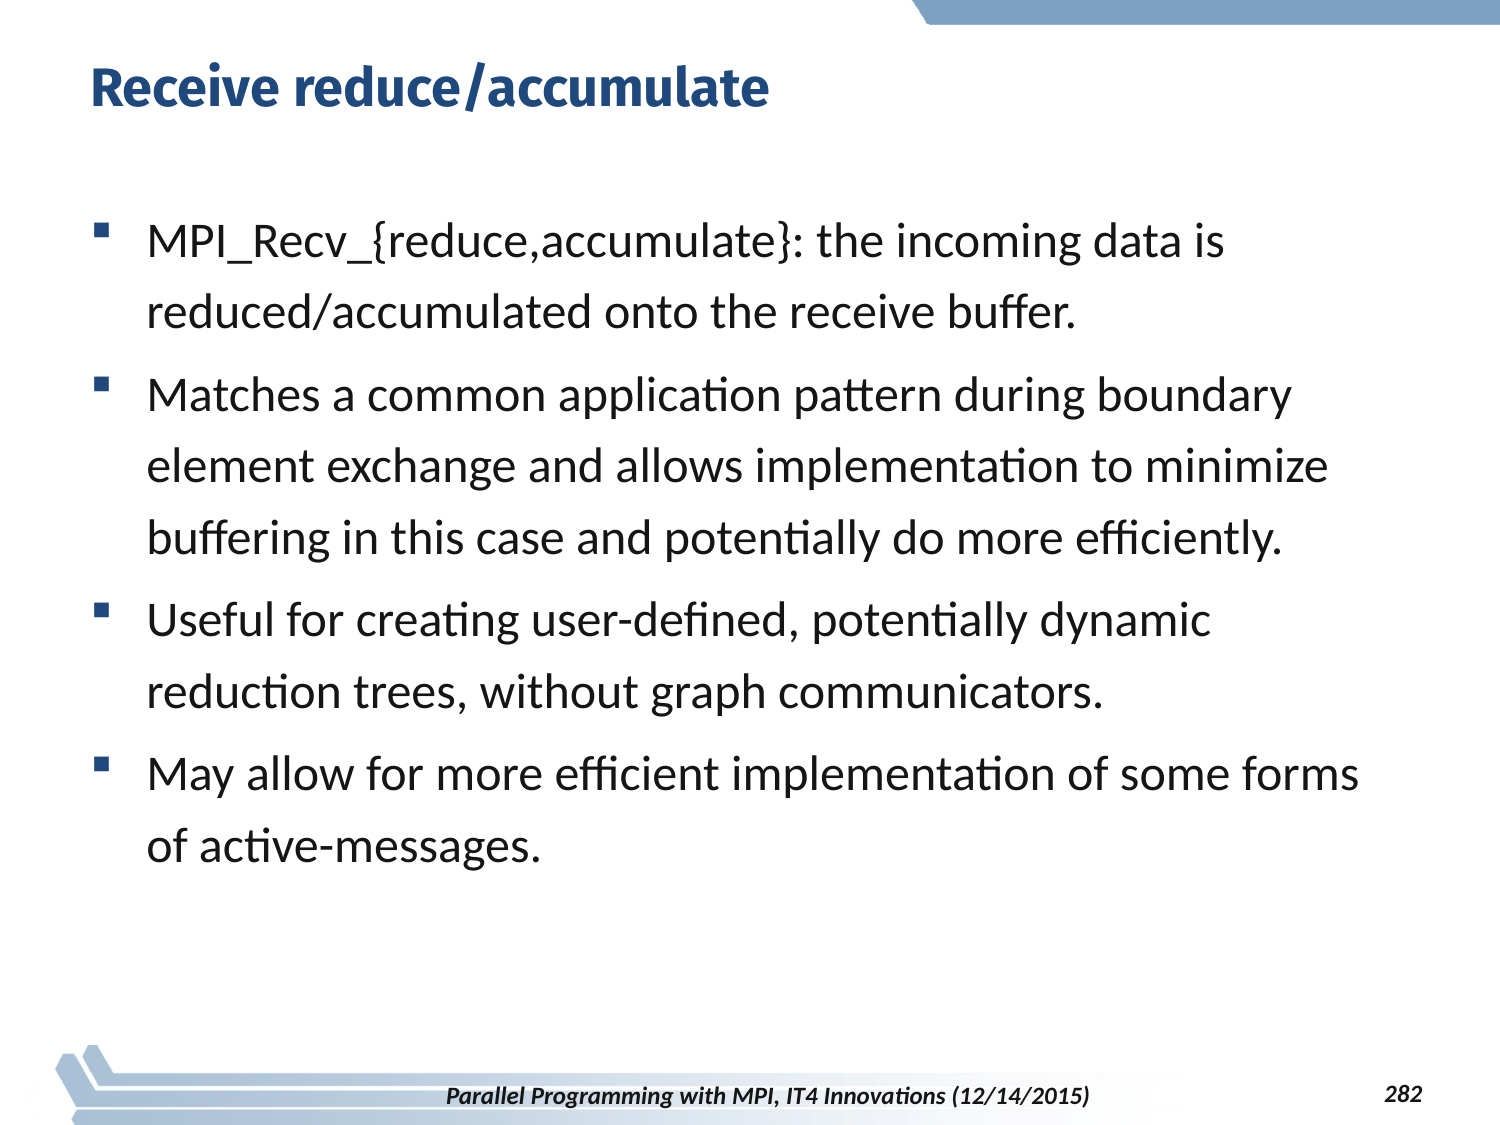

# Receive reduce/accumulate
MPI_Recv_{reduce,accumulate}: the incoming data is reduced/accumulated onto the receive buffer.
Matches a common application pattern during boundary element exchange and allows implementation to minimize buffering in this case and potentially do more efficiently.
Useful for creating user-defined, potentially dynamic reduction trees, without graph communicators.
May allow for more efficient implementation of some forms of active-messages.
282
Parallel Programming with MPI, IT4 Innovations (12/14/2015)